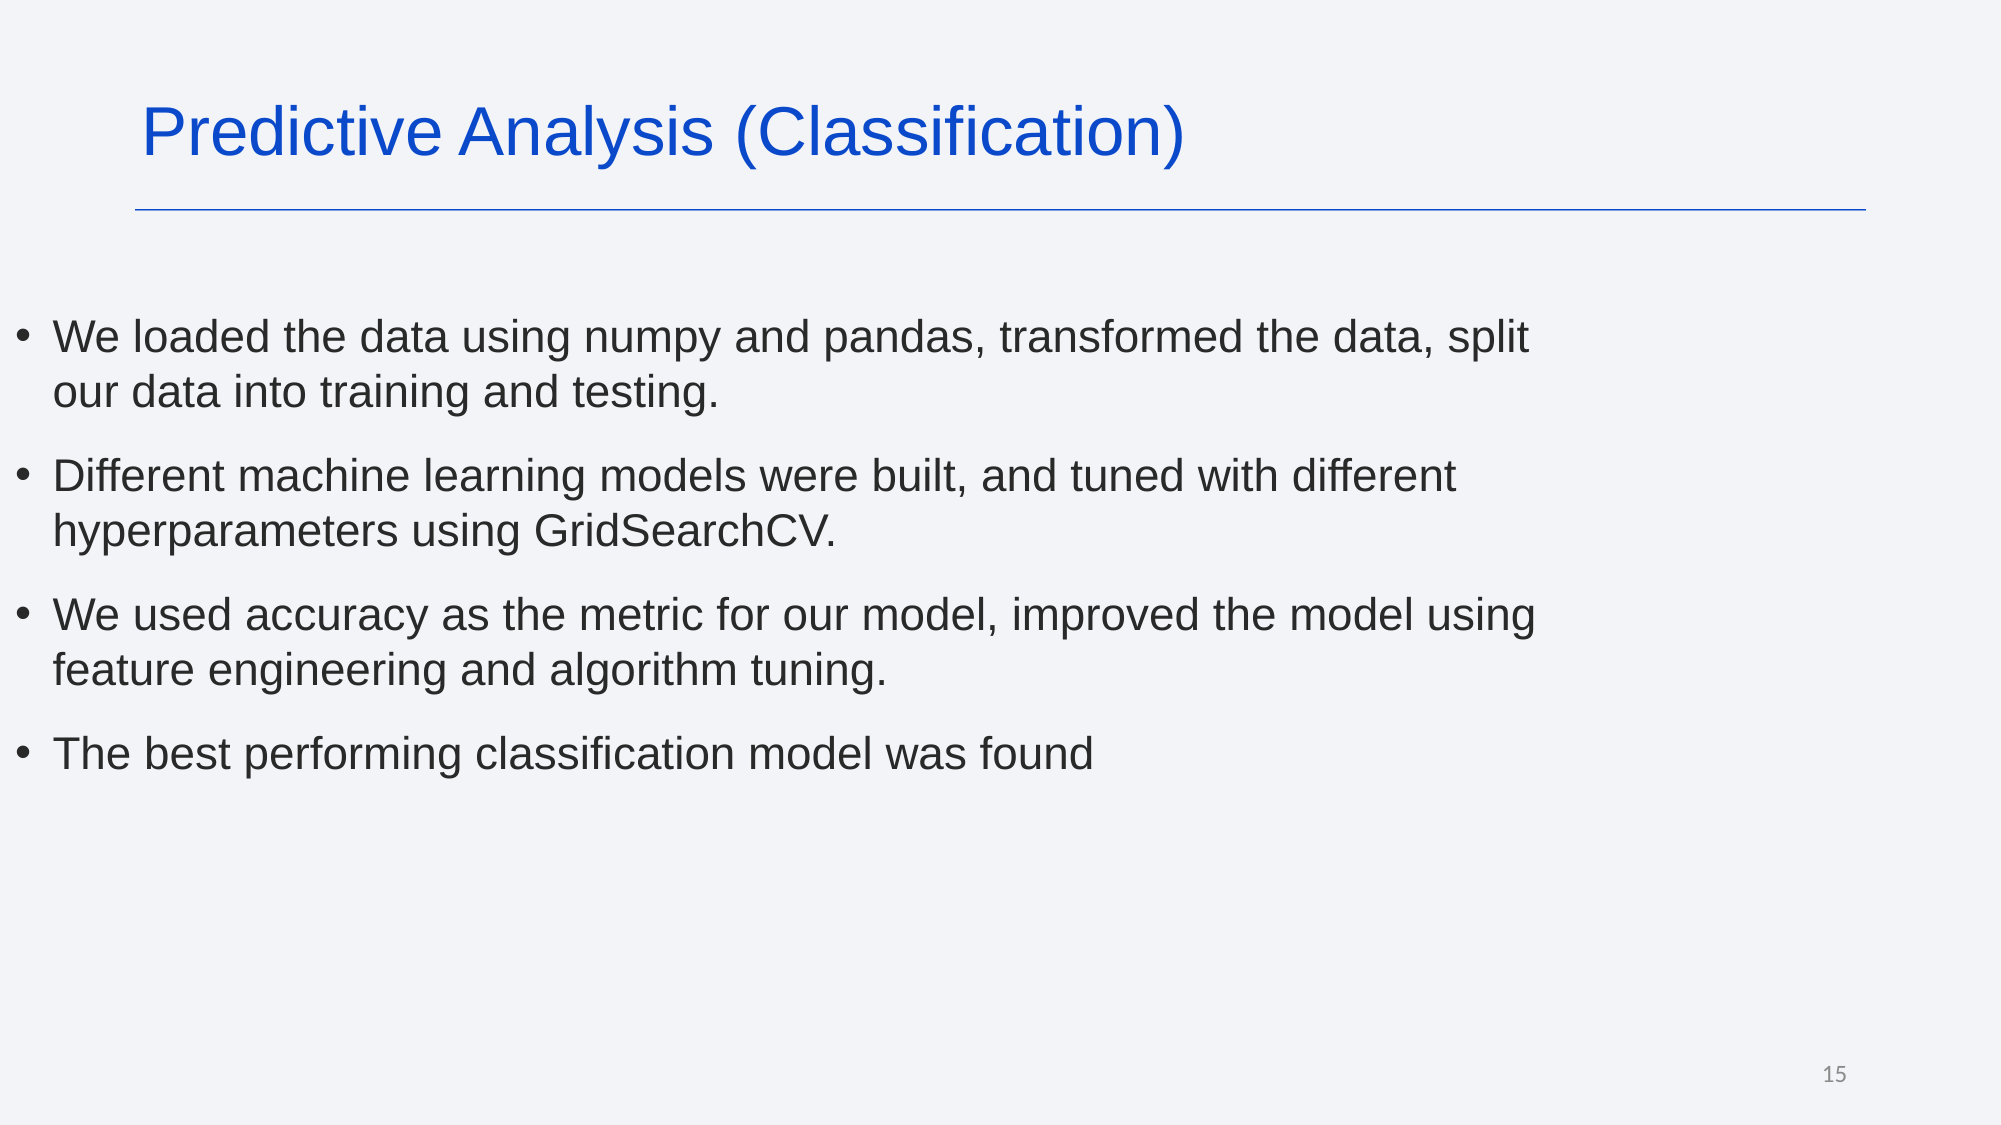

Predictive Analysis (Classification)
We loaded the data using numpy and pandas, transformed the data, split our data into training and testing.
Different machine learning models were built, and tuned with different hyperparameters using GridSearchCV.
We used accuracy as the metric for our model, improved the model using feature engineering and algorithm tuning.
The best performing classification model was found

15